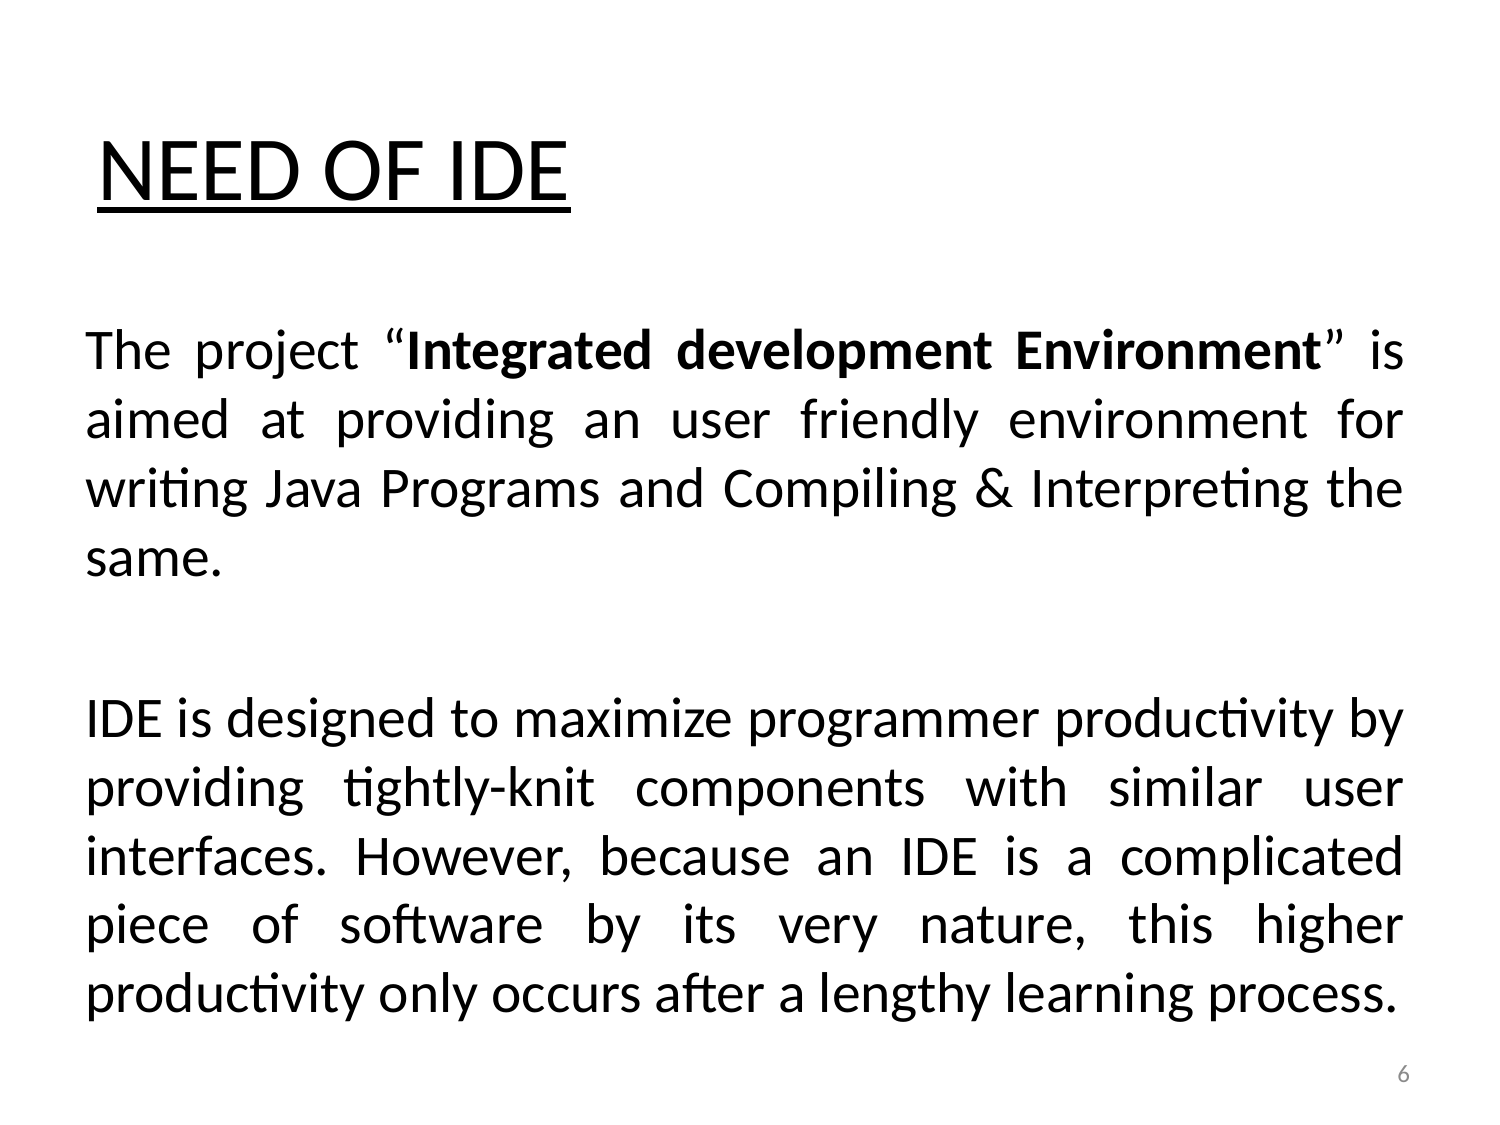

# NEED OF IDE
The project “Integrated development Environment” is aimed at providing an user friendly environment for writing Java Programs and Compiling & Interpreting the same.

IDE is designed to maximize programmer productivity by providing tightly-knit components with similar user interfaces. However, because an IDE is a complicated piece of software by its very nature, this higher productivity only occurs after a lengthy learning process.

6